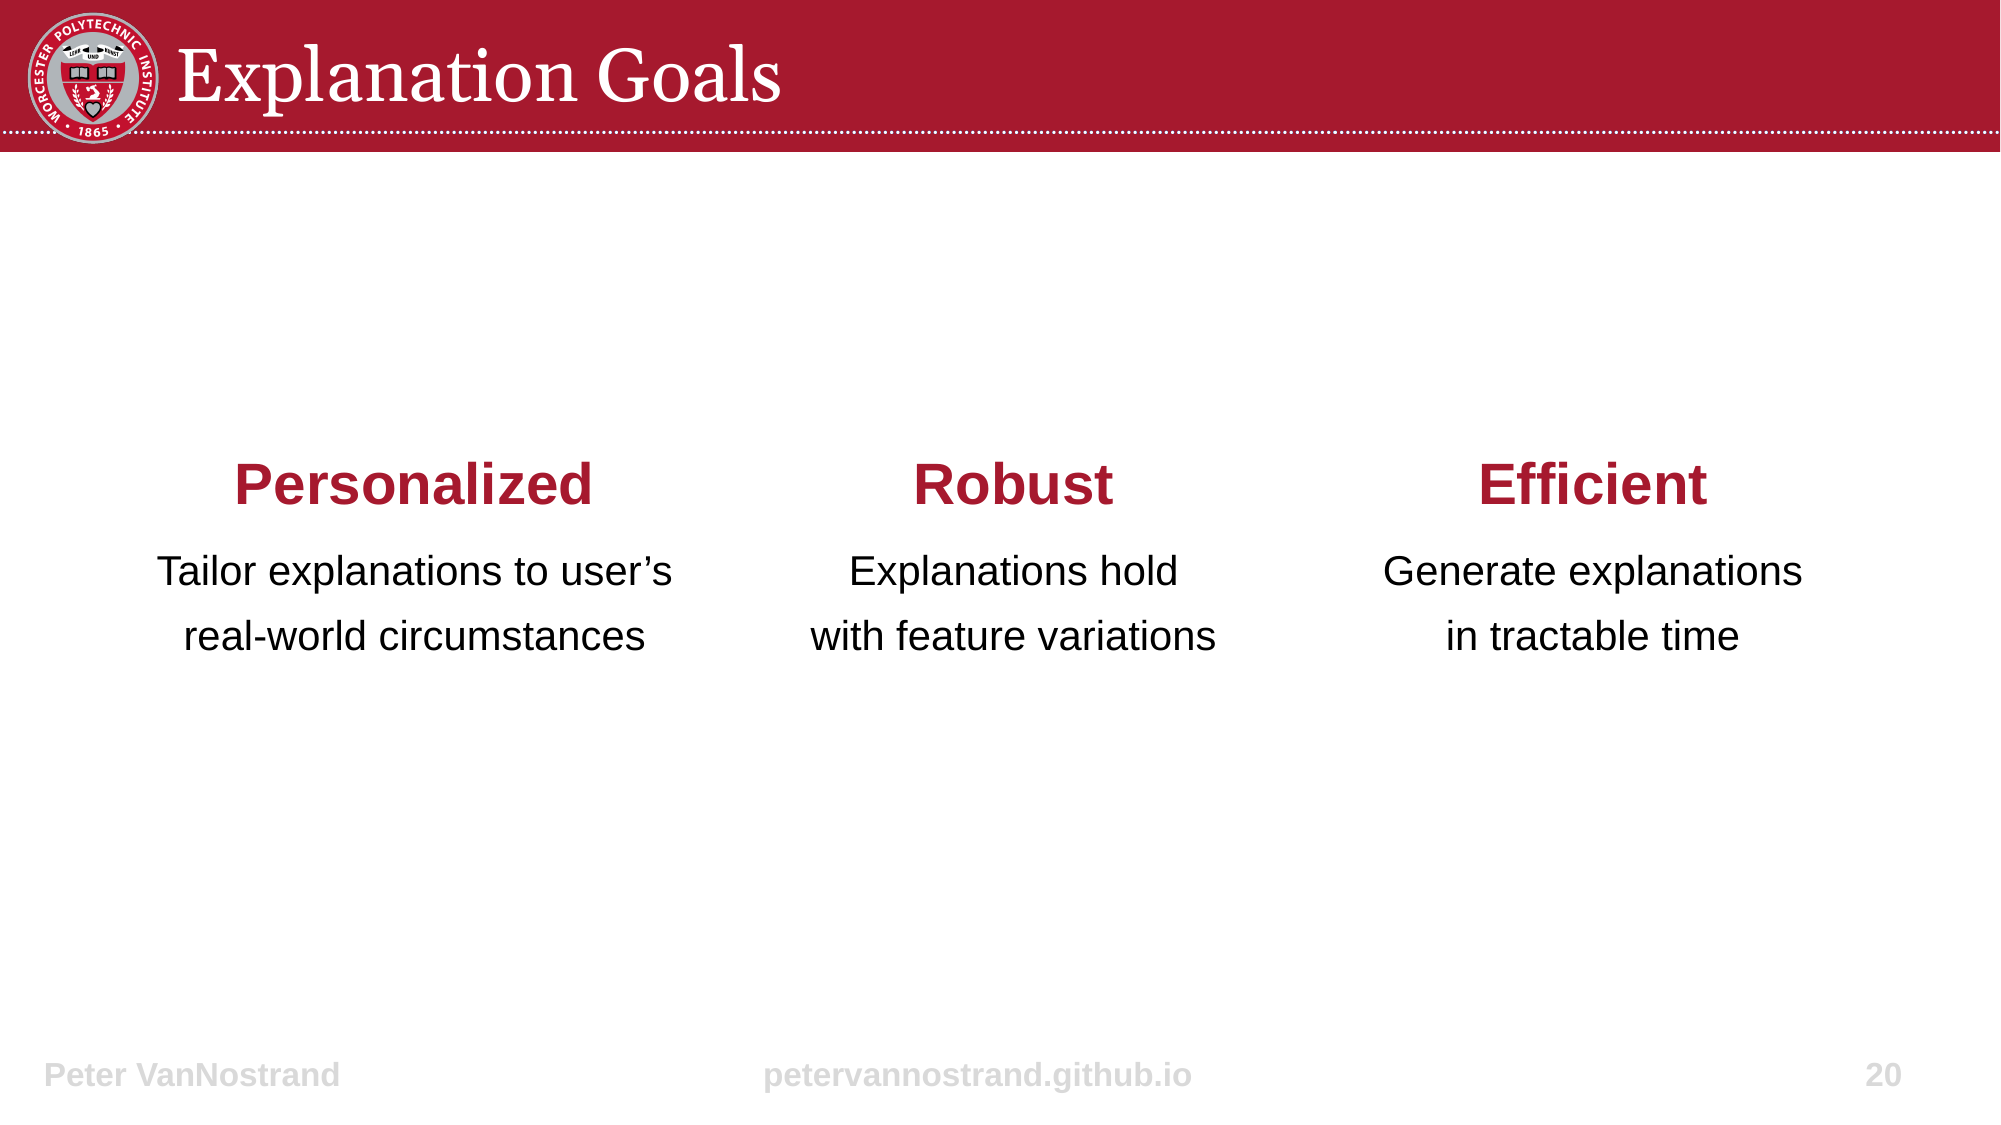

# Explanation Goals
Robust
Explanations hold with feature variations
Efficient
Generate explanations in tractable time
Personalized
Tailor explanations to user’s real-world circumstances
20